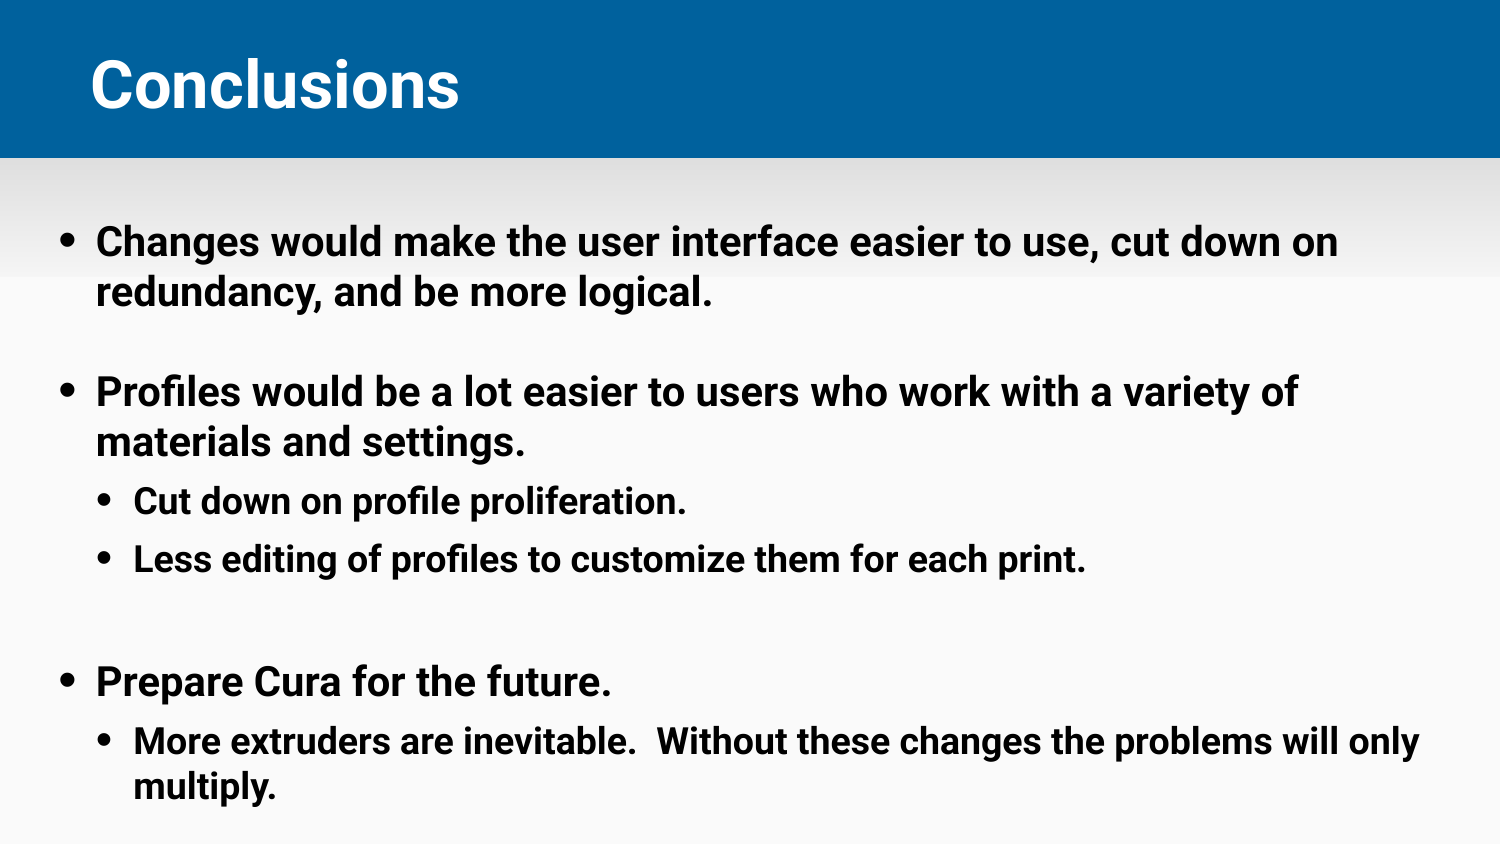

# Conclusions
Changes would make the user interface easier to use, cut down on redundancy, and be more logical.

Profiles would be a lot easier to users who work with a variety of materials and settings.
Cut down on profile proliferation.
Less editing of profiles to customize them for each print.

Prepare Cura for the future.
More extruders are inevitable.  Without these changes the problems will only multiply.